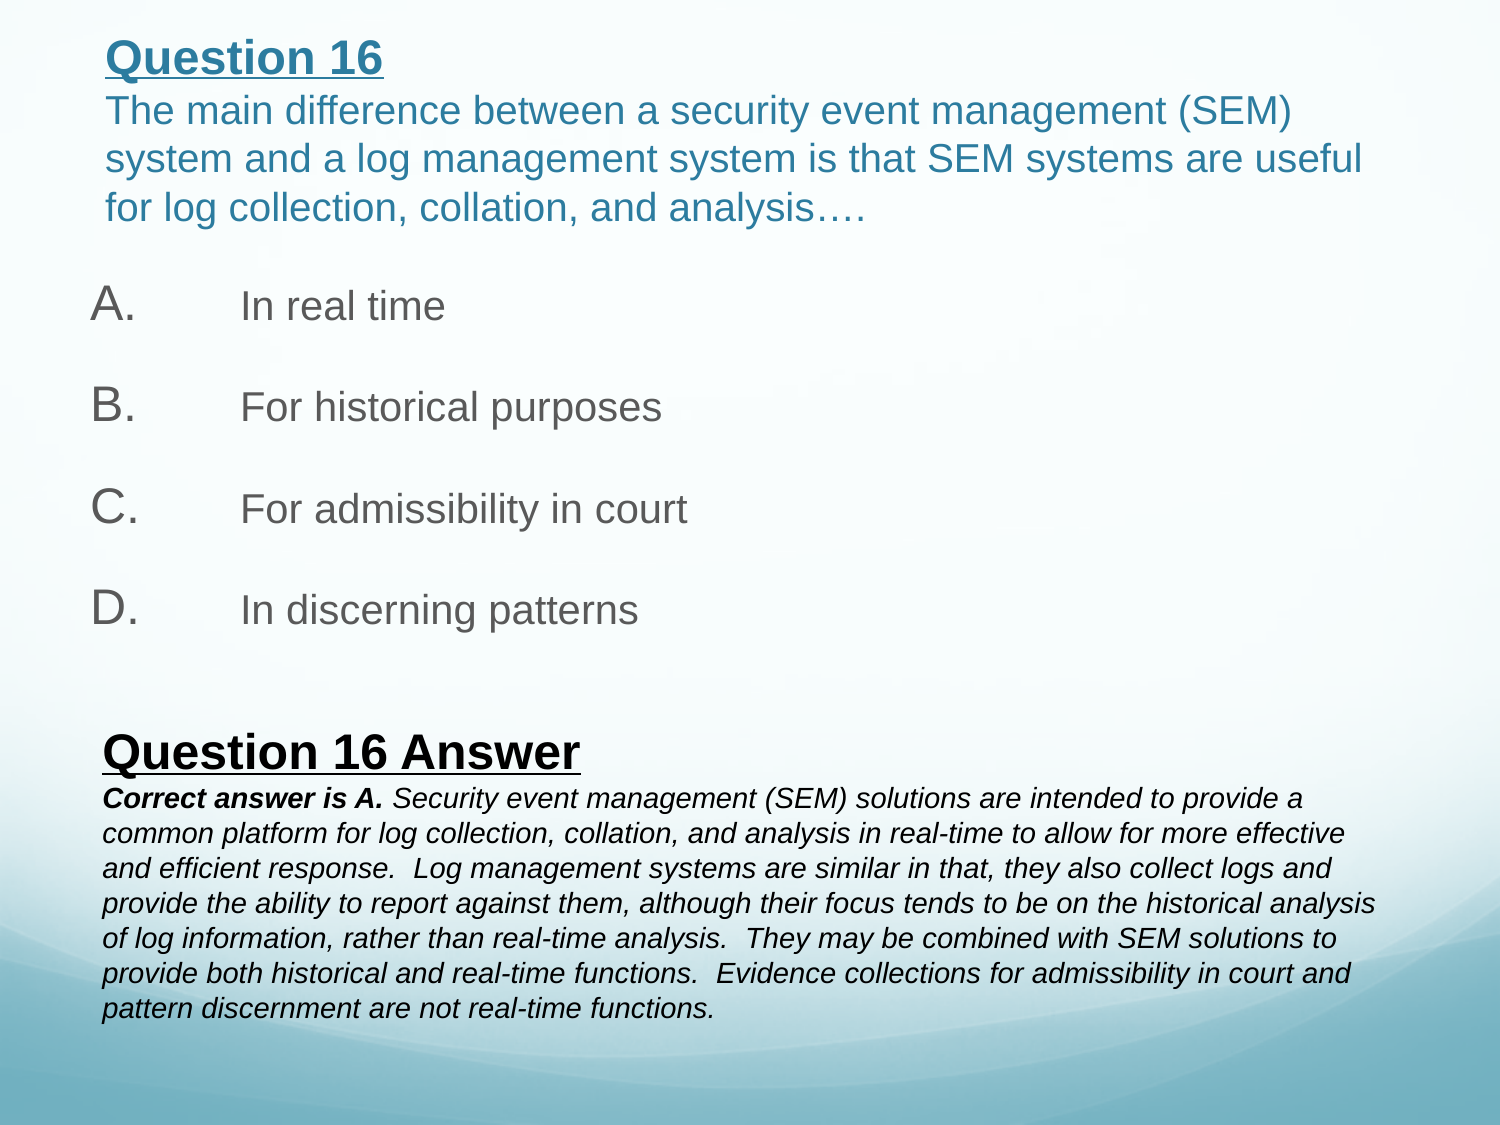

# Question 16 The main difference between a security event management (SEM) system and a log management system is that SEM systems are useful for log collection, collation, and analysis….
A.	In real time
B.	For historical purposes
C.	For admissibility in court
D.	In discerning patterns

Question 16 Answer
Correct answer is A. Security event management (SEM) solutions are intended to provide a common platform for log collection, collation, and analysis in real-time to allow for more effective and efficient response.  Log management systems are similar in that, they also collect logs and provide the ability to report against them, although their focus tends to be on the historical analysis of log information, rather than real-time analysis.  They may be combined with SEM solutions to provide both historical and real-time functions.  Evidence collections for admissibility in court and pattern discernment are not real-time functions.